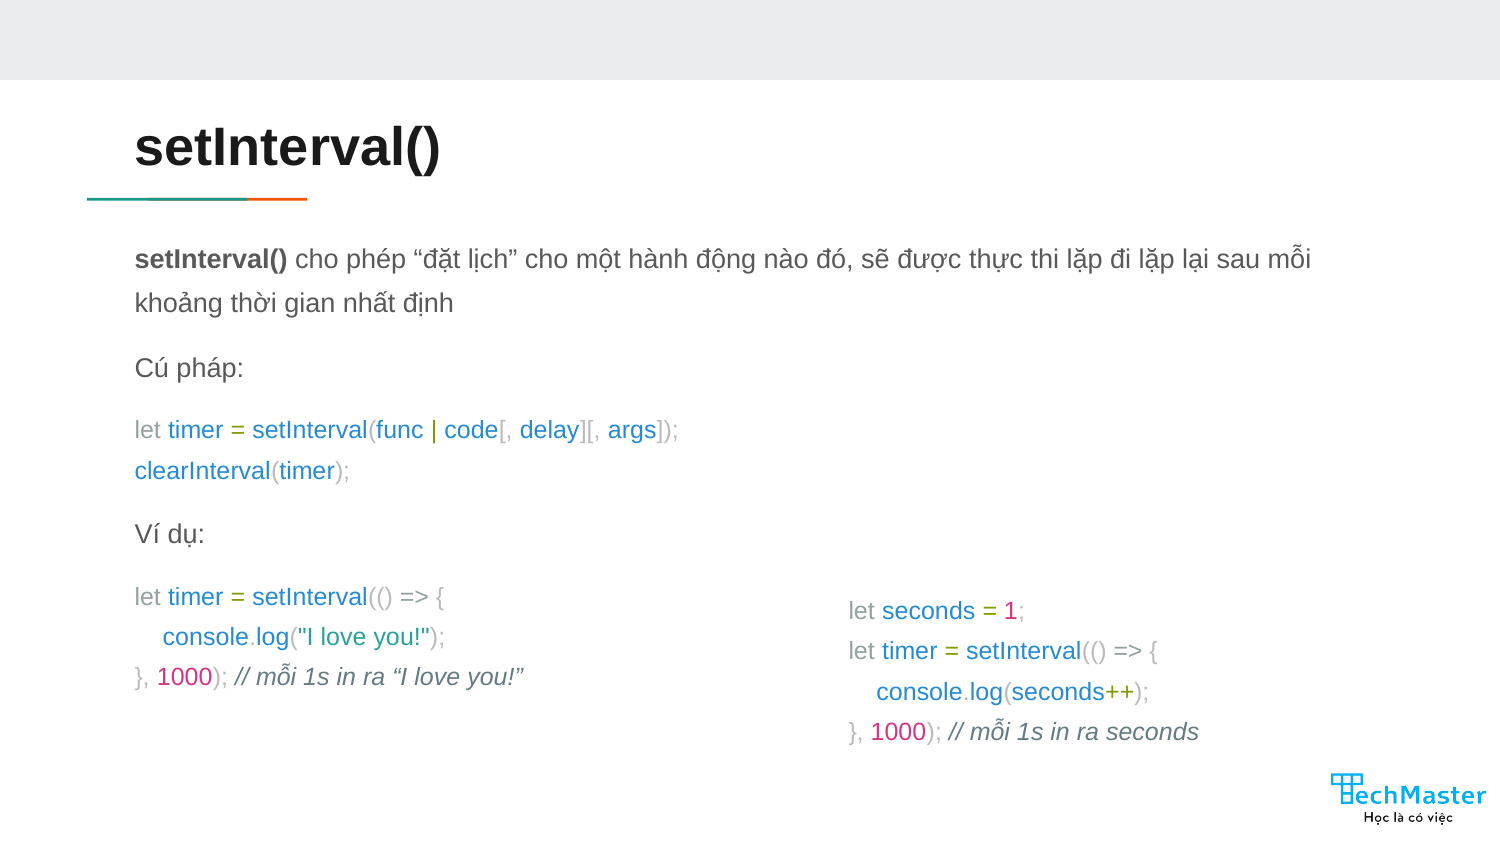

# setInterval()
setInterval() cho phép “đặt lịch” cho một hành động nào đó, sẽ được thực thi lặp đi lặp lại sau mỗi khoảng thời gian nhất định
Cú pháp:
let timer = setInterval(func | code[, delay][, args]);
clearInterval(timer);
Ví dụ:
let timer = setInterval(() => {
    console.log("I love you!");
}, 1000); // mỗi 1s in ra “I love you!”

let seconds = 1;
let timer = setInterval(() => {
    console.log(seconds++);
}, 1000); // mỗi 1s in ra seconds